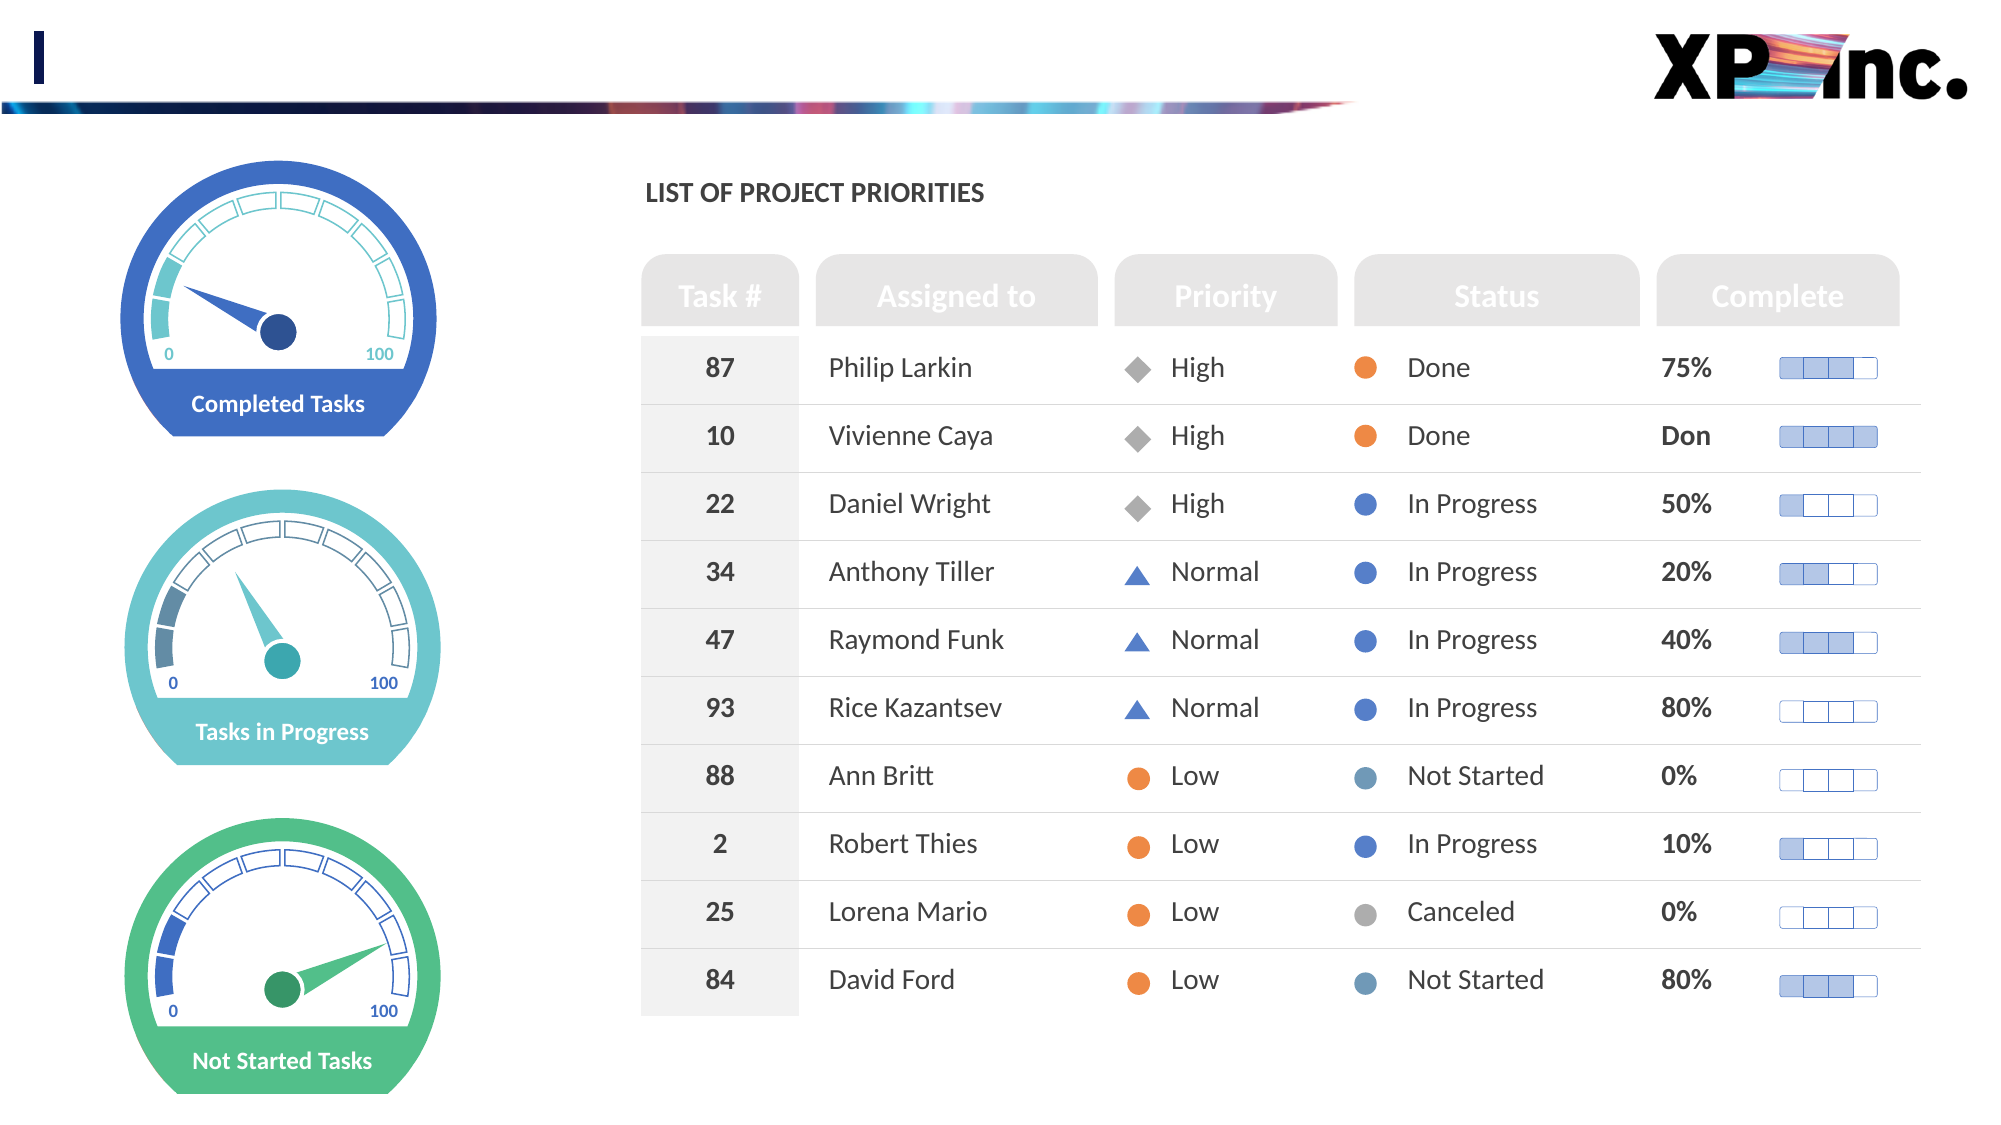

#

0
100

Completed Tasks

LIST OF PROJECT PRIORITIES
Task #
Assigned to
Priority
Status
Complete
| 87 | Philip Larkin | High | Done | 75% |
| --- | --- | --- | --- | --- |
| 10 | Vivienne Caya | High | Done | Don |
| 22 | Daniel Wright | High | In Progress | 50% |
| 34 | Anthony Tiller | Normal | In Progress | 20% |
| 47 | Raymond Funk | Normal | In Progress | 40% |
| 93 | Rice Kazantsev | Normal | In Progress | 80% |
| 88 | Ann Britt | Low | Not Started | 0% |
| 2 | Robert Thies | Low | In Progress | 10% |
| 25 | Lorena Mario | Low | Canceled | 0% |
| 84 | David Ford | Low | Not Started | 80% |

0
100

Tasks in Progress

0
100

Not Started Tasks